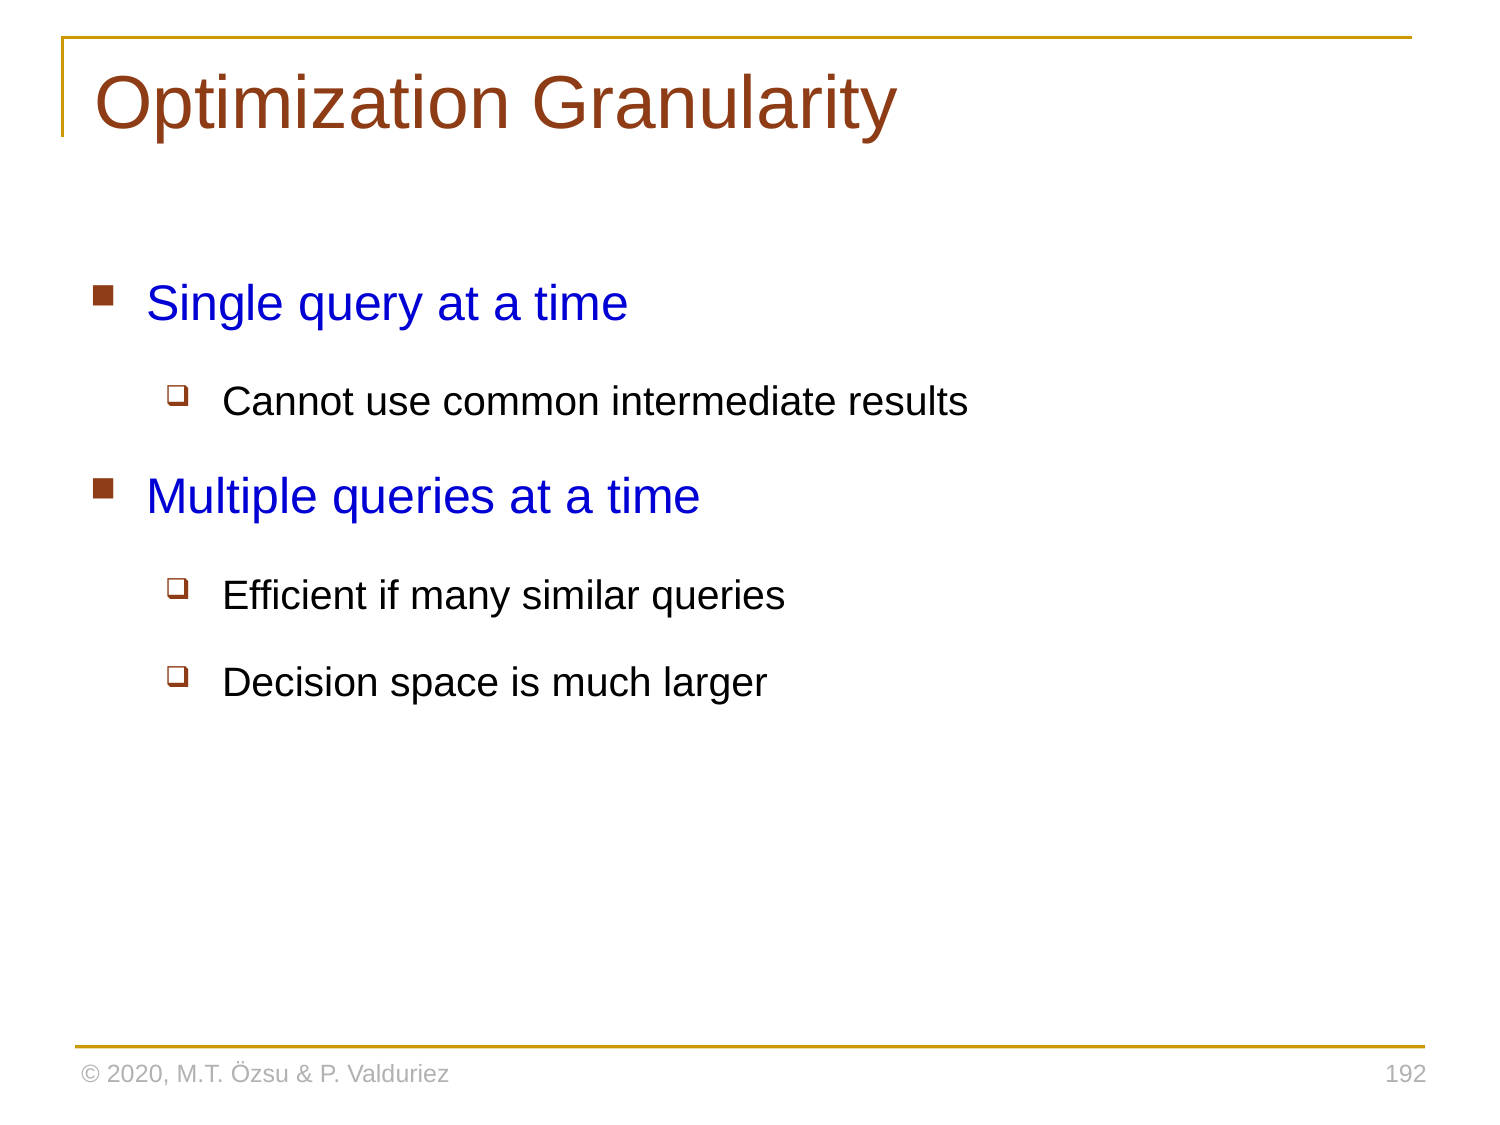

# Optimization Granularity
Single query at a time
Cannot use common intermediate results
Multiple queries at a time
Efficient if many similar queries
Decision space is much larger
© 2020, M.T. Özsu & P. Valduriez
192